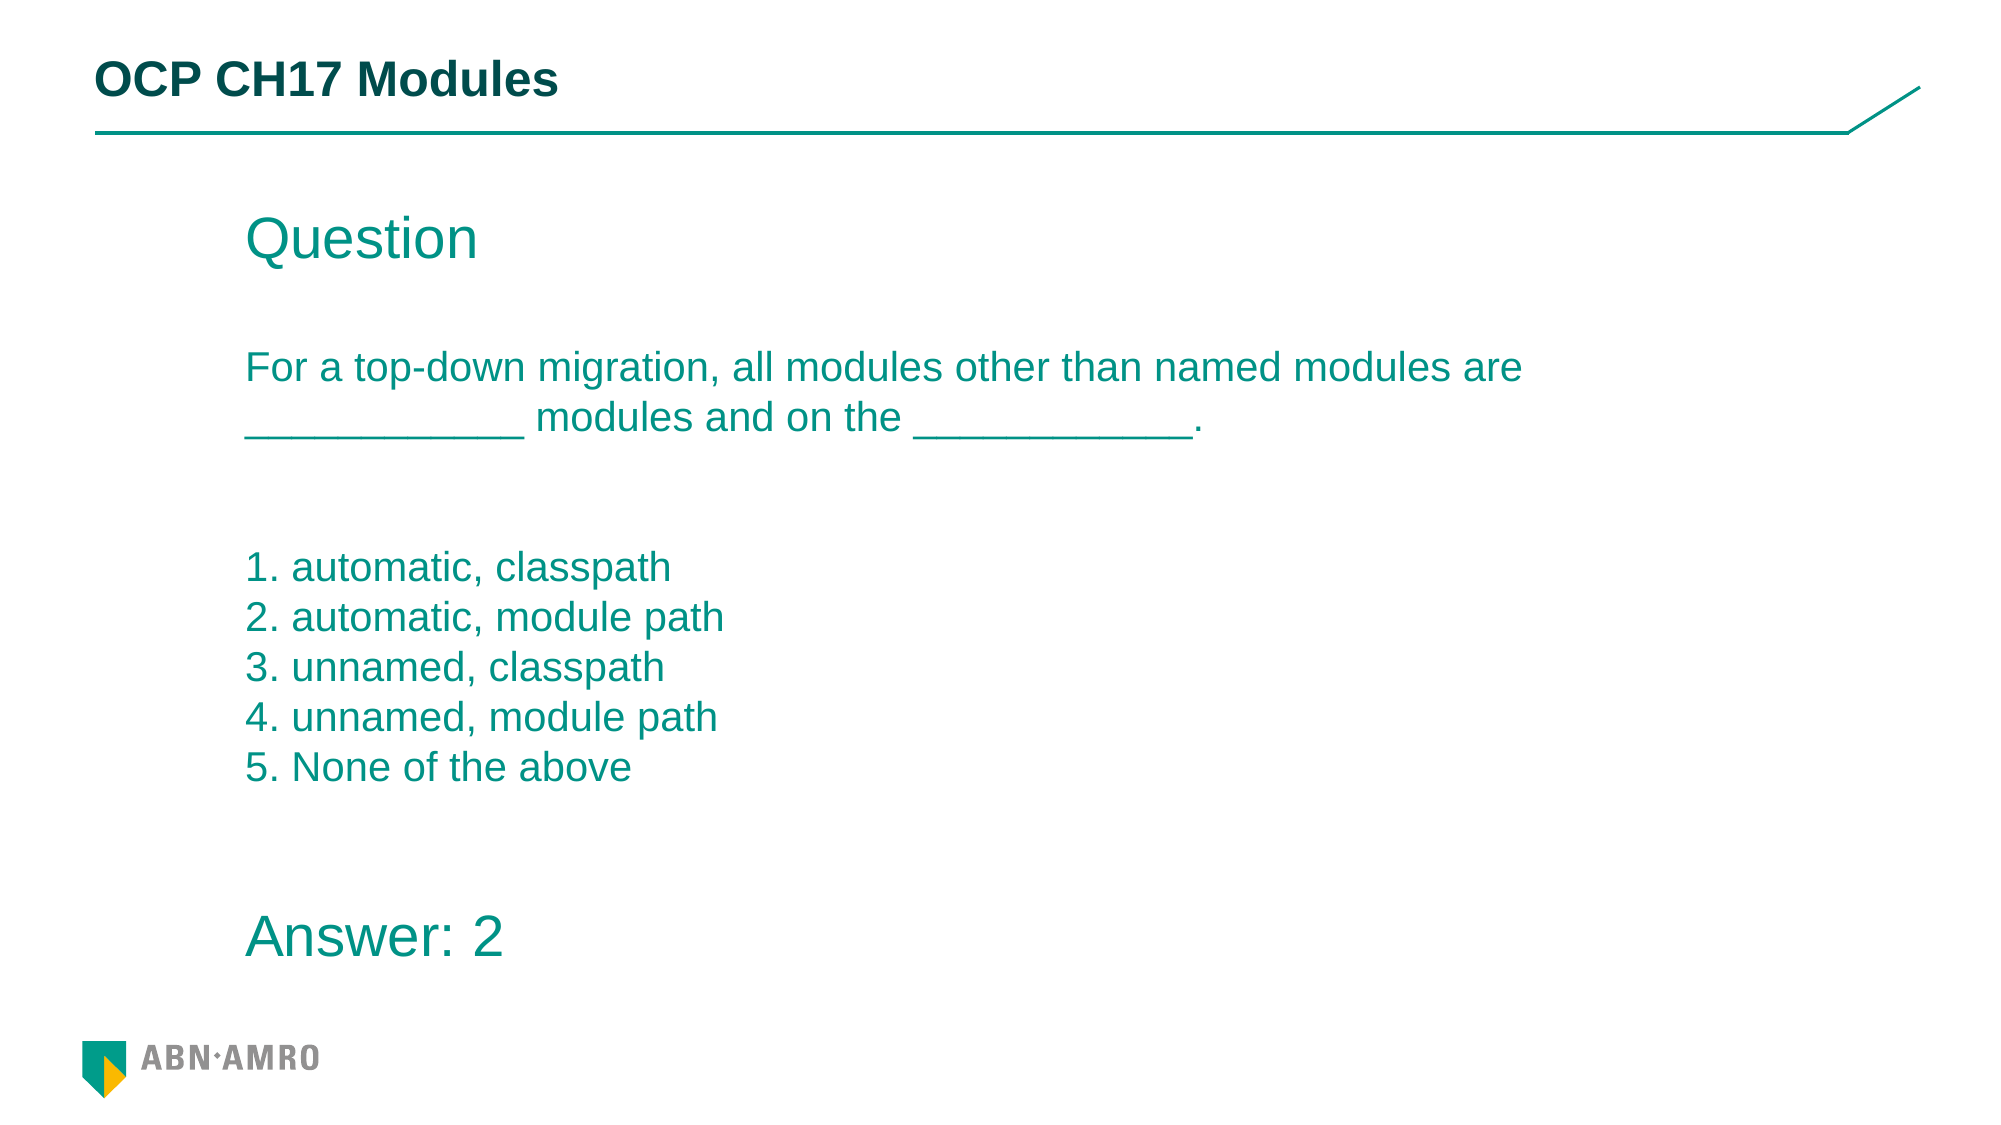

# OCP CH17 Modules
Question

For a top‐down migration, all modules other than named modules are ____________ modules and on the ____________.

1. automatic, classpath
2. automatic, module path
3. unnamed, classpath
4. unnamed, module path
5. None of the above
Answer: 2